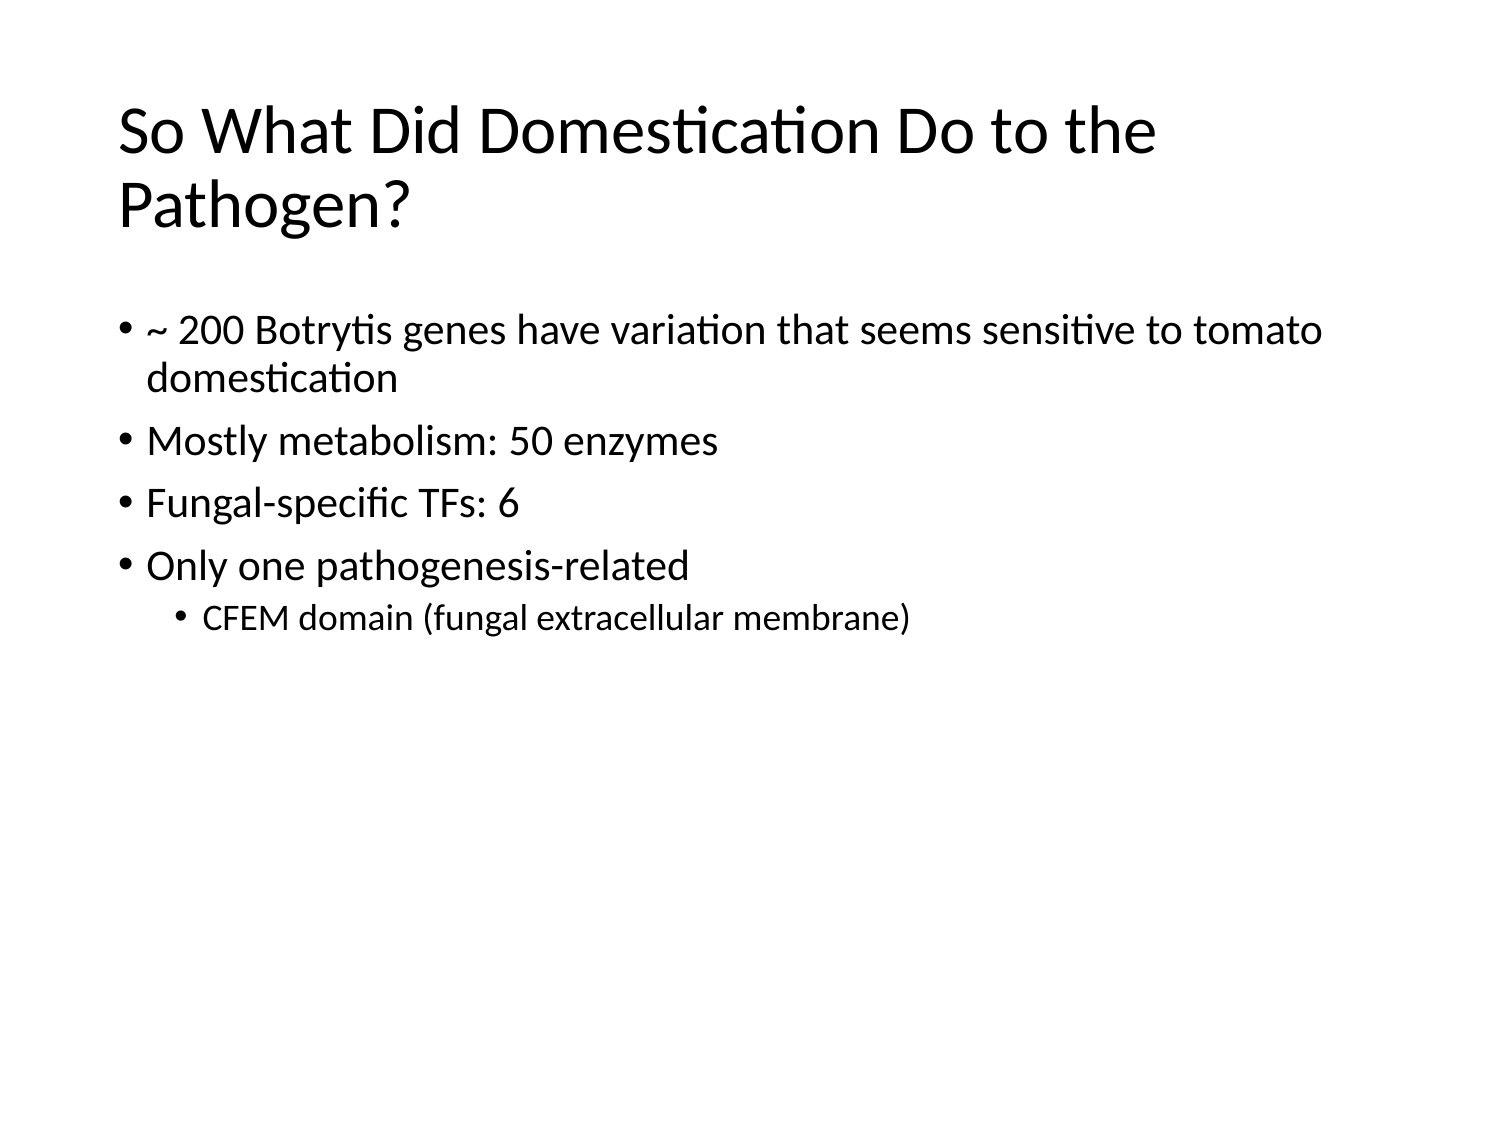

# So What Did Domestication Do to the Pathogen?
~ 200 Botrytis genes have variation that seems sensitive to tomato domestication
Mostly metabolism: 50 enzymes
Fungal-specific TFs: 6
Only one pathogenesis-related
CFEM domain (fungal extracellular membrane)